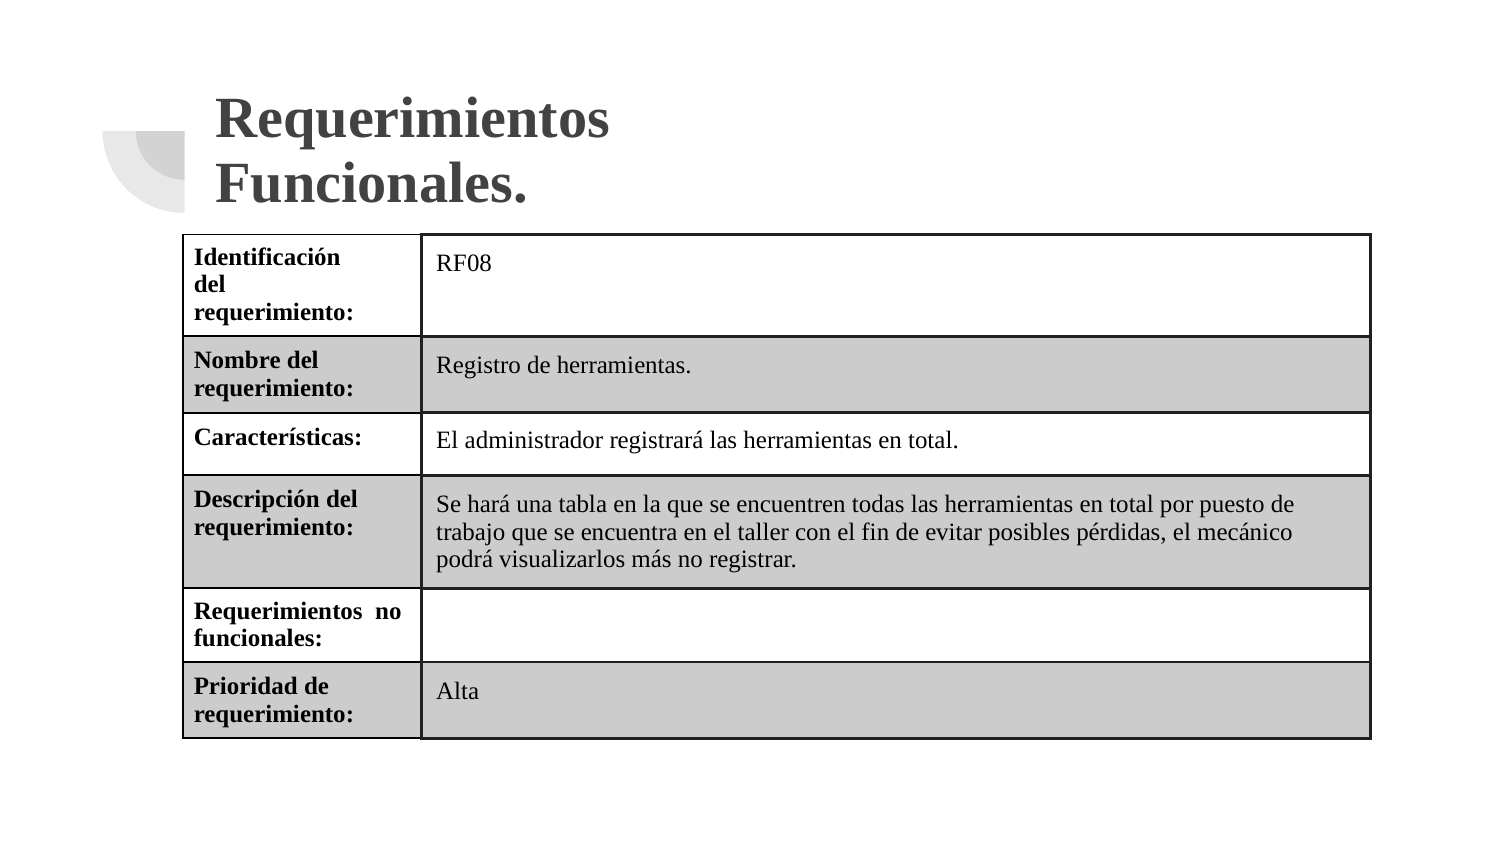

# Requerimientos
Funcionales.
| Identificación del requerimiento: | RF08 |
| --- | --- |
| Nombre del requerimiento: | Registro de herramientas. |
| Características: | El administrador registrará las herramientas en total. |
| Descripción del requerimiento: | Se hará una tabla en la que se encuentren todas las herramientas en total por puesto de trabajo que se encuentra en el taller con el fin de evitar posibles pérdidas, el mecánico podrá visualizarlos más no registrar. |
| Requerimientos no funcionales: |  |
| Prioridad de requerimiento: | Alta |